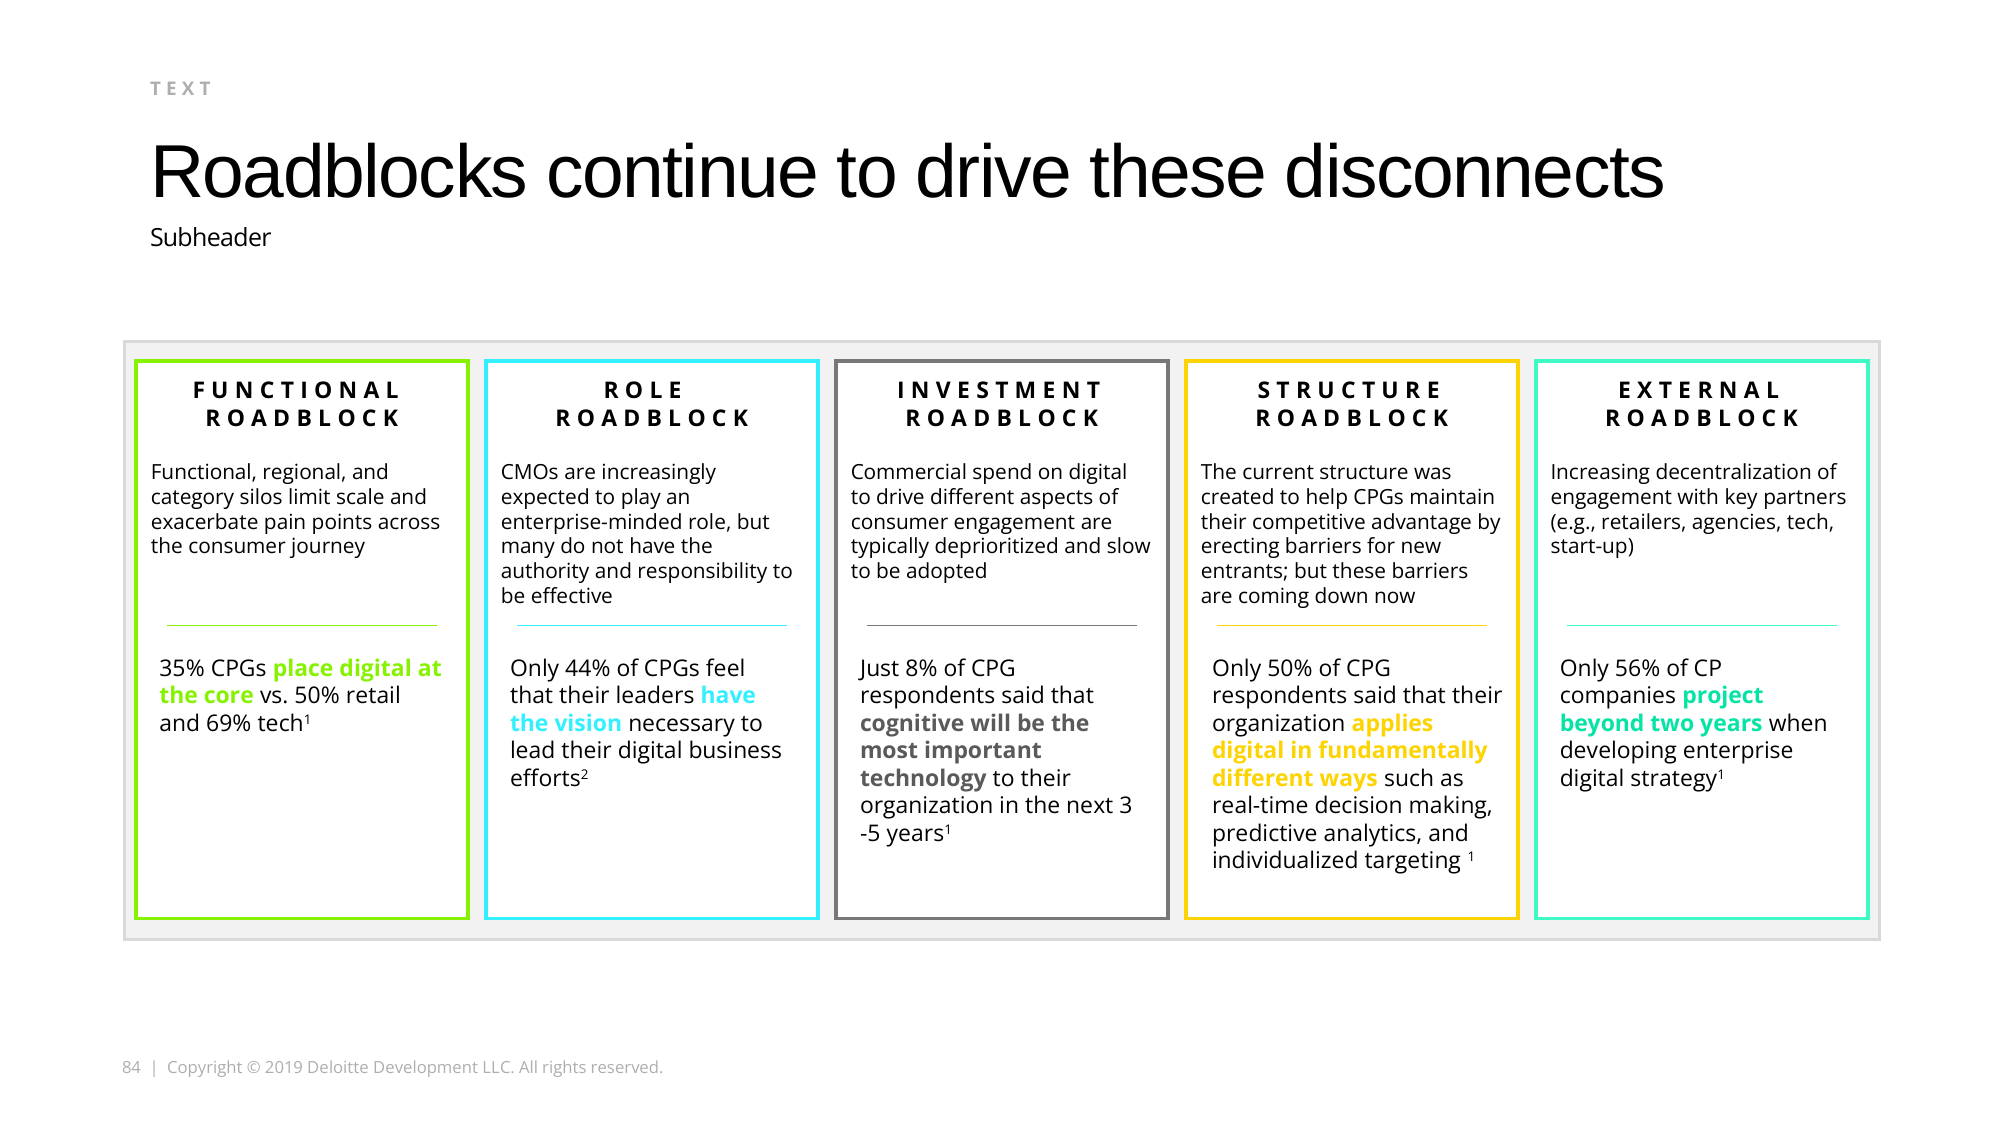

text
# Roadblocks continue to drive these disconnects
Subheader

FUNCTIONAL
ROADBLOCK

Functional, regional, and category silos limit scale and exacerbate pain points across the consumer journey

ROLE
ROADBLOCK

CMOs are increasingly expected to play an enterprise-minded role, but many do not have the authority and responsibility to be effective

INVESTMENT ROADBLOCK

Commercial spend on digital to drive different aspects of consumer engagement are typically deprioritized and slow to be adopted

STRUCTURE ROADBLOCK

The current structure was created to help CPGs maintain their competitive advantage by erecting barriers for new entrants; but these barriers are coming down now

EXTERNAL ROADBLOCK

Increasing decentralization of engagement with key partners (e.g., retailers, agencies, tech, start-up)

Only 56% of CP companies project beyond two years when developing enterprise digital strategy1
Only 50% of CPG respondents said that their organization applies digital in fundamentally different ways such as real-time decision making, predictive analytics, and individualized targeting 1
Just 8% of CPG respondents said that cognitive will be the most important technology to their organization in the next 3 -5 years1
Only 44% of CPGs feel that their leaders have the vision necessary to lead their digital business efforts2

35% CPGs place digital at the core vs. 50% retail and 69% tech1